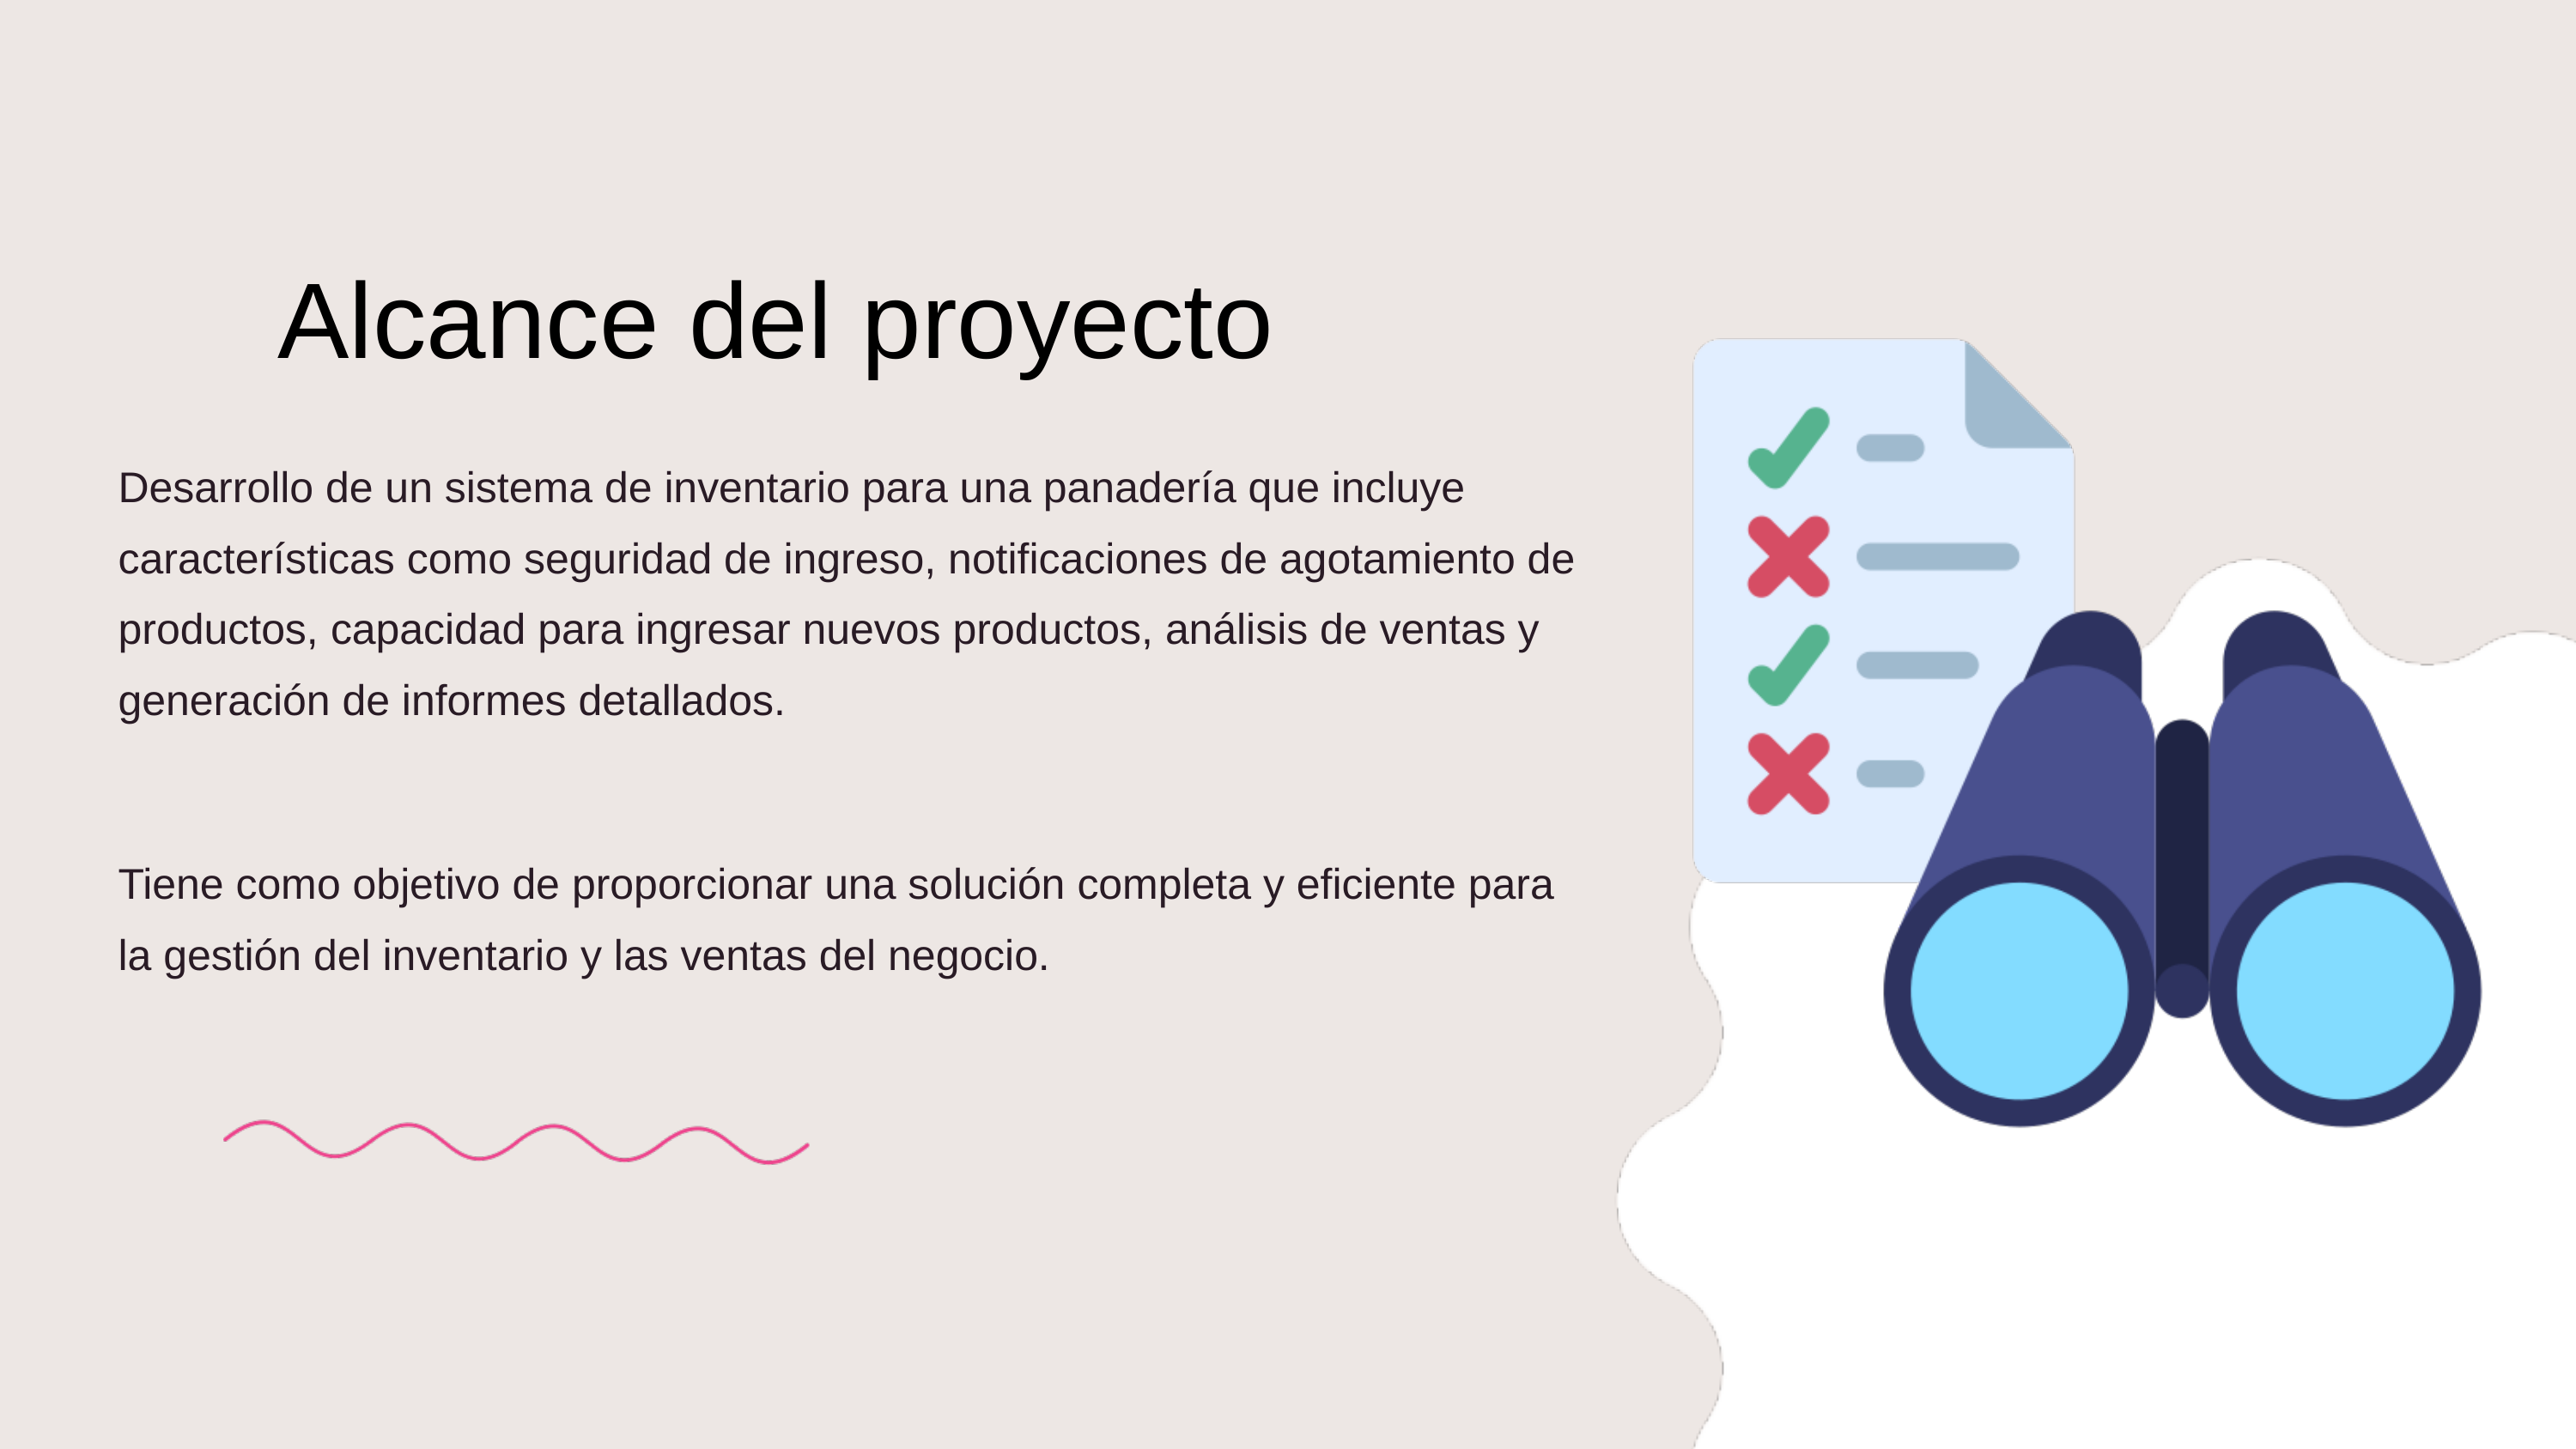

Alcance del proyecto

Desarrollo de un sistema de inventario para una panadería que incluye características como seguridad de ingreso, notificaciones de agotamiento de productos, capacidad para ingresar nuevos productos, análisis de ventas y generación de informes detallados.

Tiene como objetivo de proporcionar una solución completa y eficiente para la gestión del inventario y las ventas del negocio.